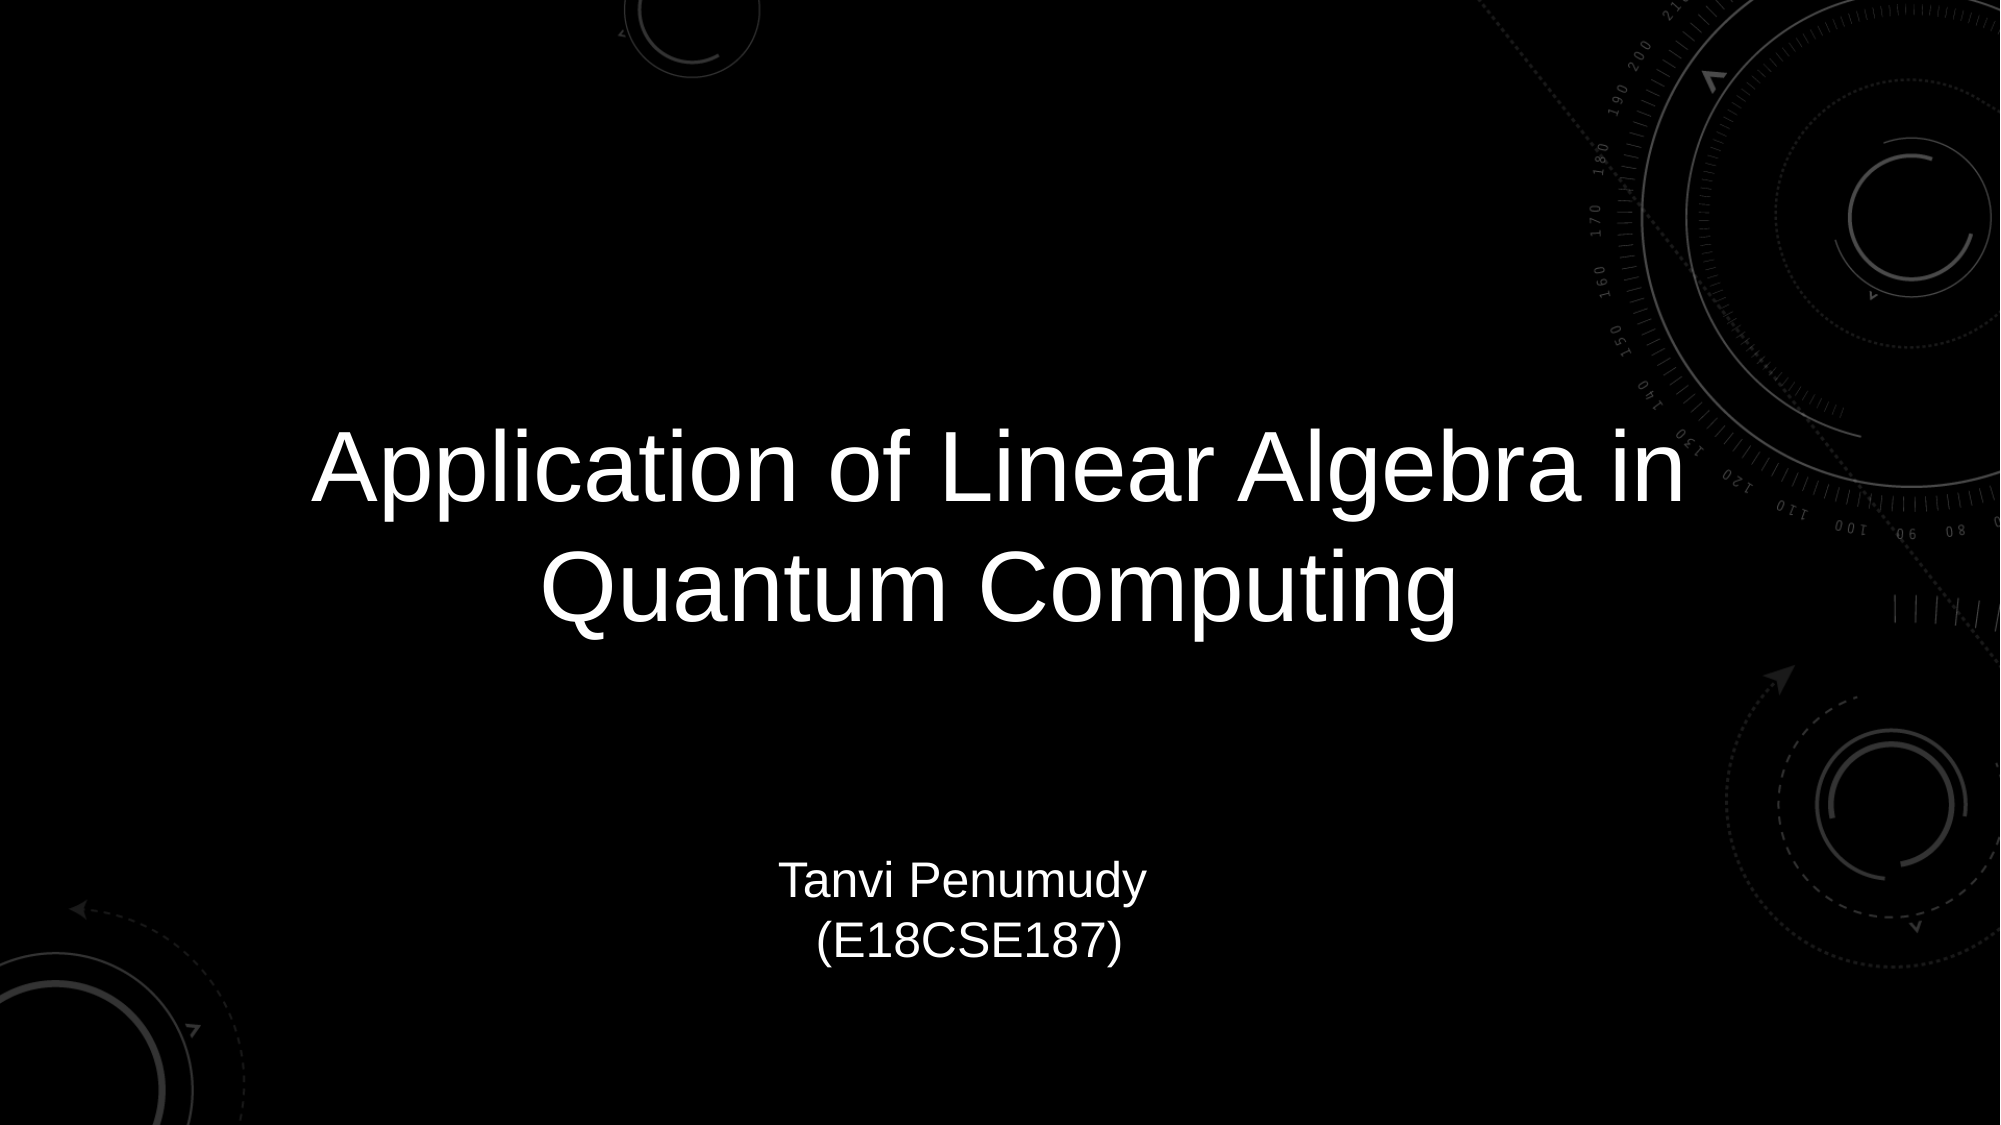

Application of Linear Algebra in Quantum Computing
Tanvi Penumudy
(E18CSE187)